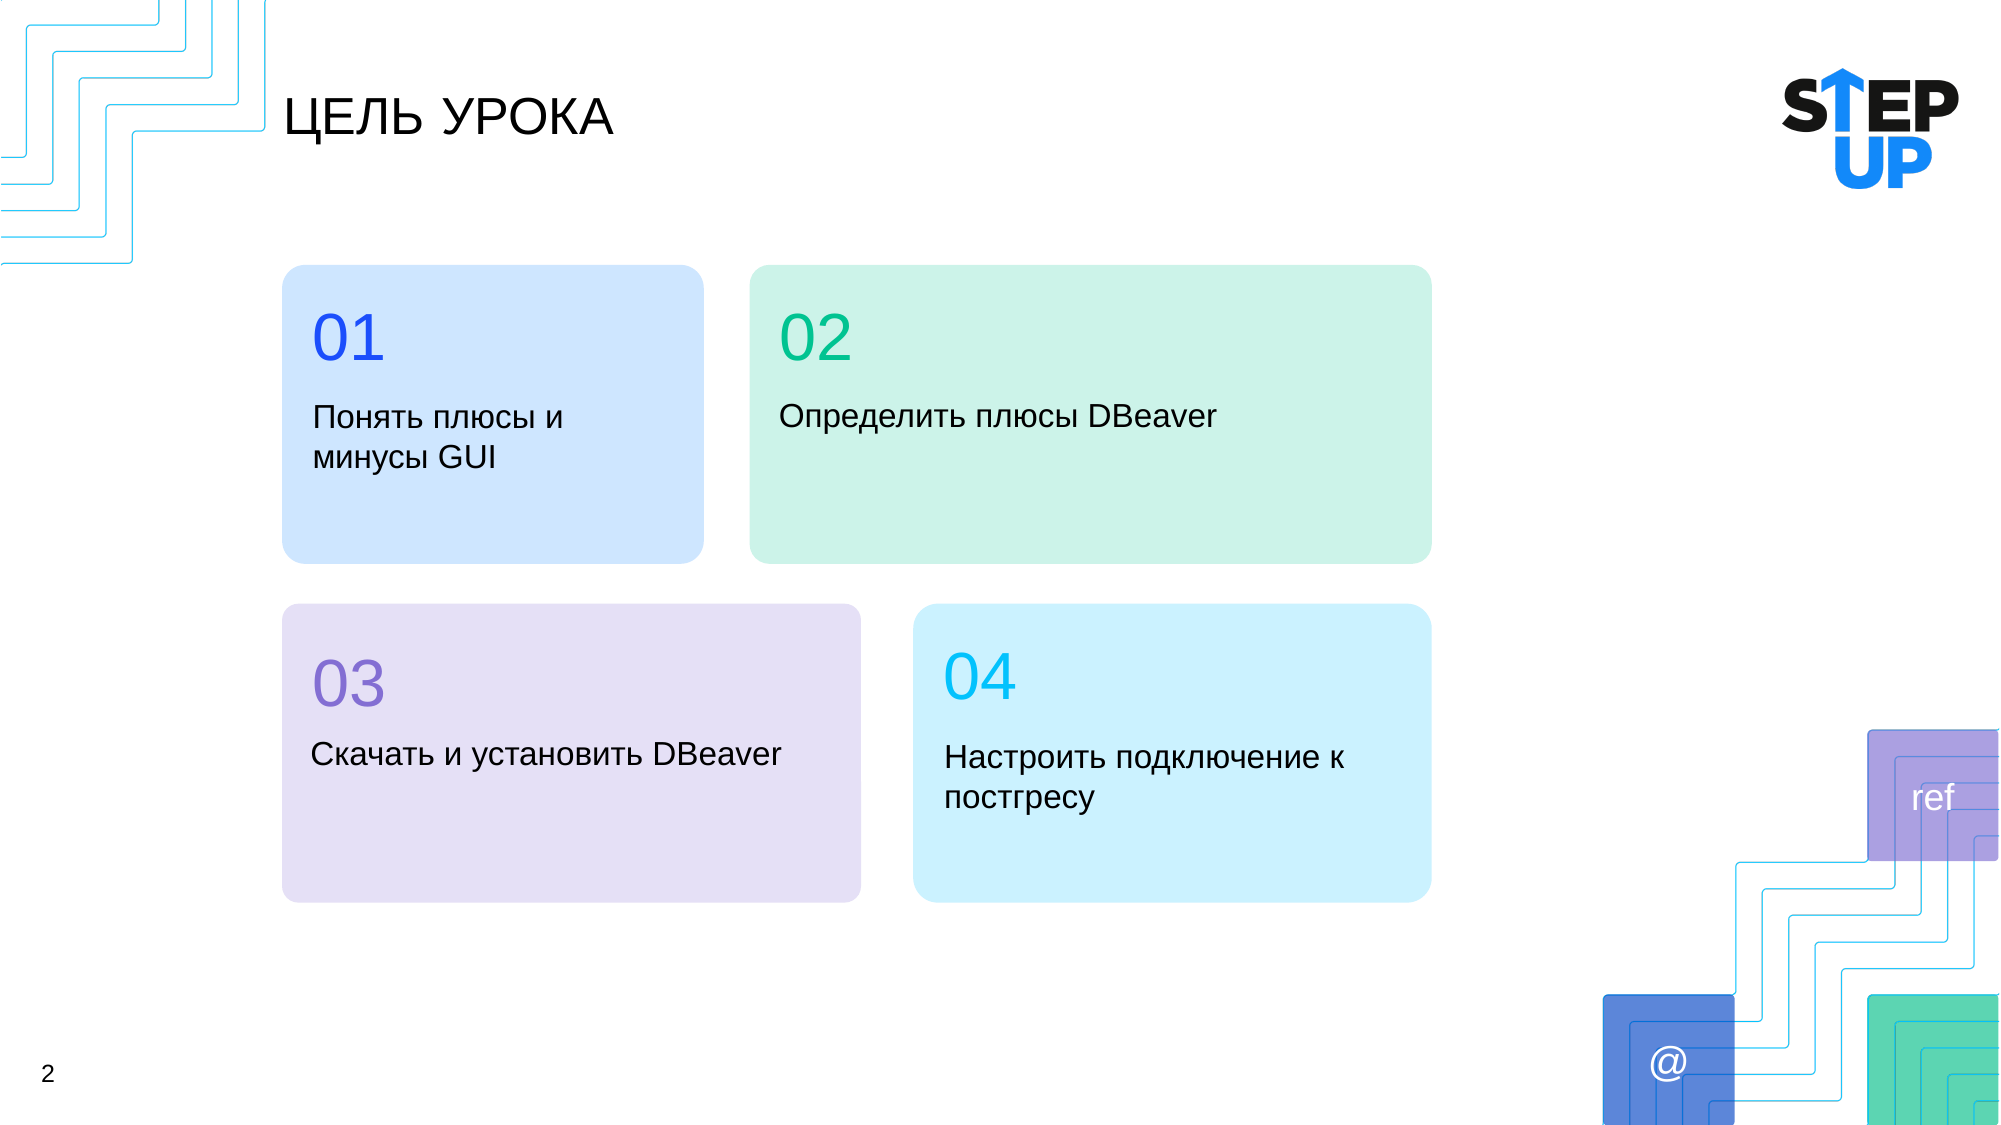

# ЦЕЛЬ УРОКА
Понять плюсы и минусы GUI
Определить плюсы DBeaver
01
02
Скачать и установить DBeaver

Настроить подключение к постгресу
04
03
2